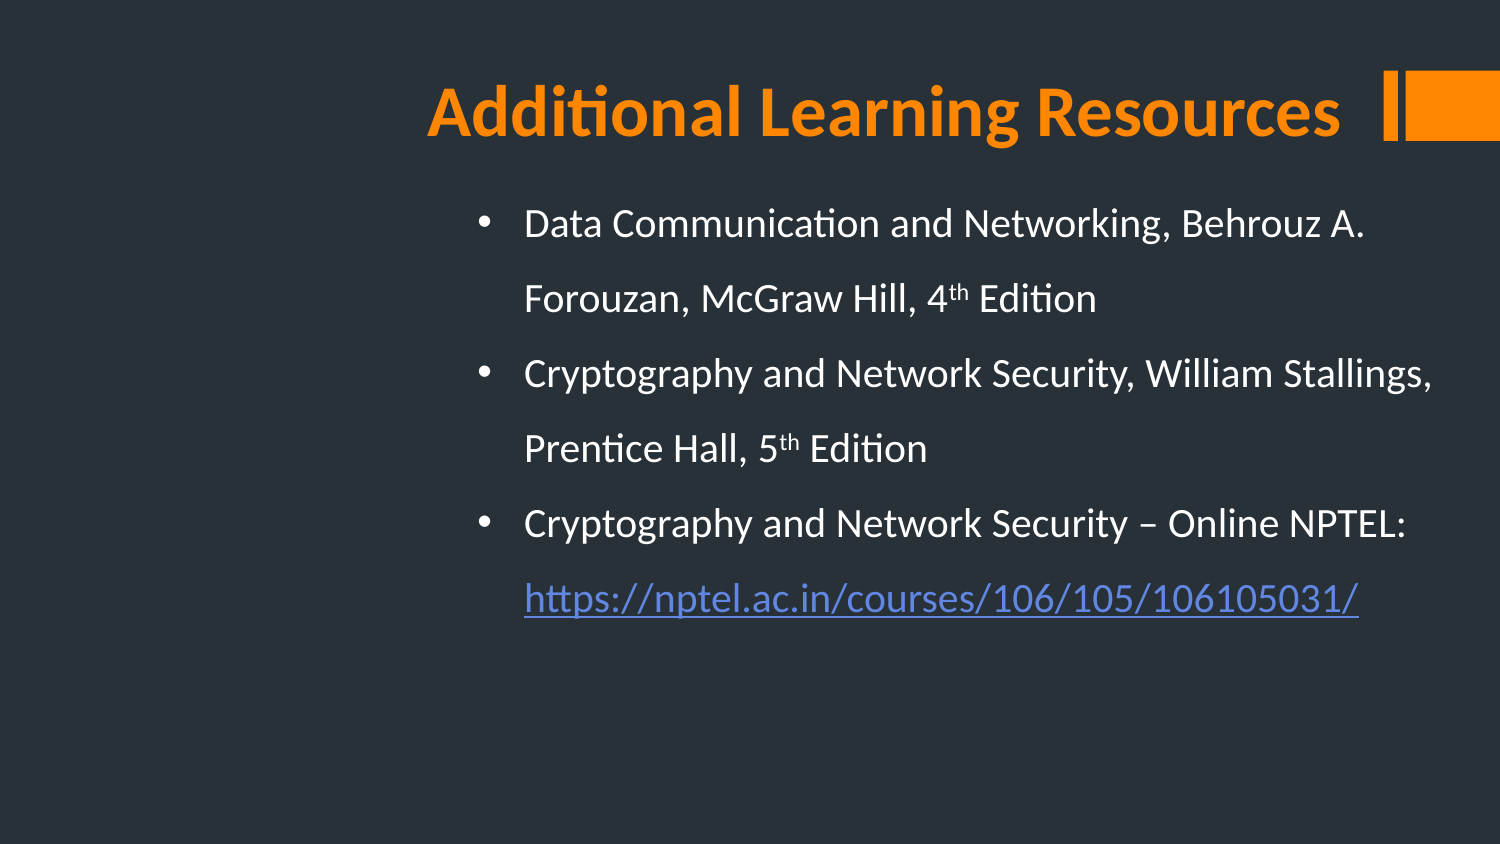

Additional Learning Resources
Data Communication and Networking, Behrouz A. Forouzan, McGraw Hill, 4th Edition
Cryptography and Network Security, William Stallings, Prentice Hall, 5th Edition
Cryptography and Network Security – Online NPTEL: https://nptel.ac.in/courses/106/105/106105031/